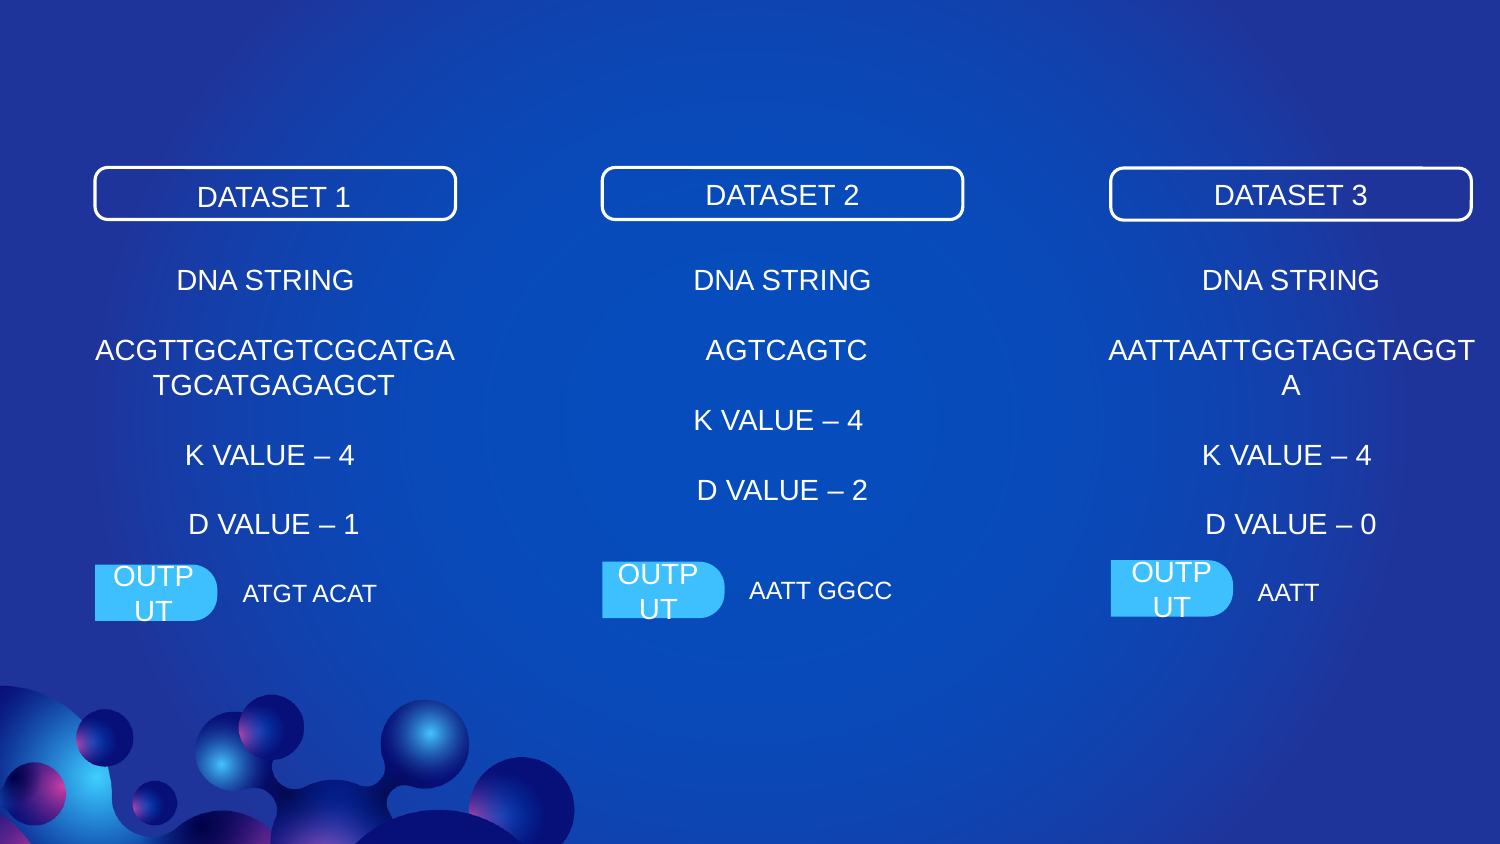

DATASET 2
DATASET 3
# DATASET 1
DNA STRING
   AATTAATTGGTAGGTAGGTA

K VALUE – 4

D VALUE – 0

DNA STRING
 ACGTTGCATGTCGCATGATGCATGAGAGCT

K VALUE – 4

D VALUE – 1

DNA STRING

 AGTCAGTC

K VALUE – 4

D VALUE – 2

OUTPUT
OUTPUT
OUTPUT

ATGT ACAT

AATT GGCC
AATT